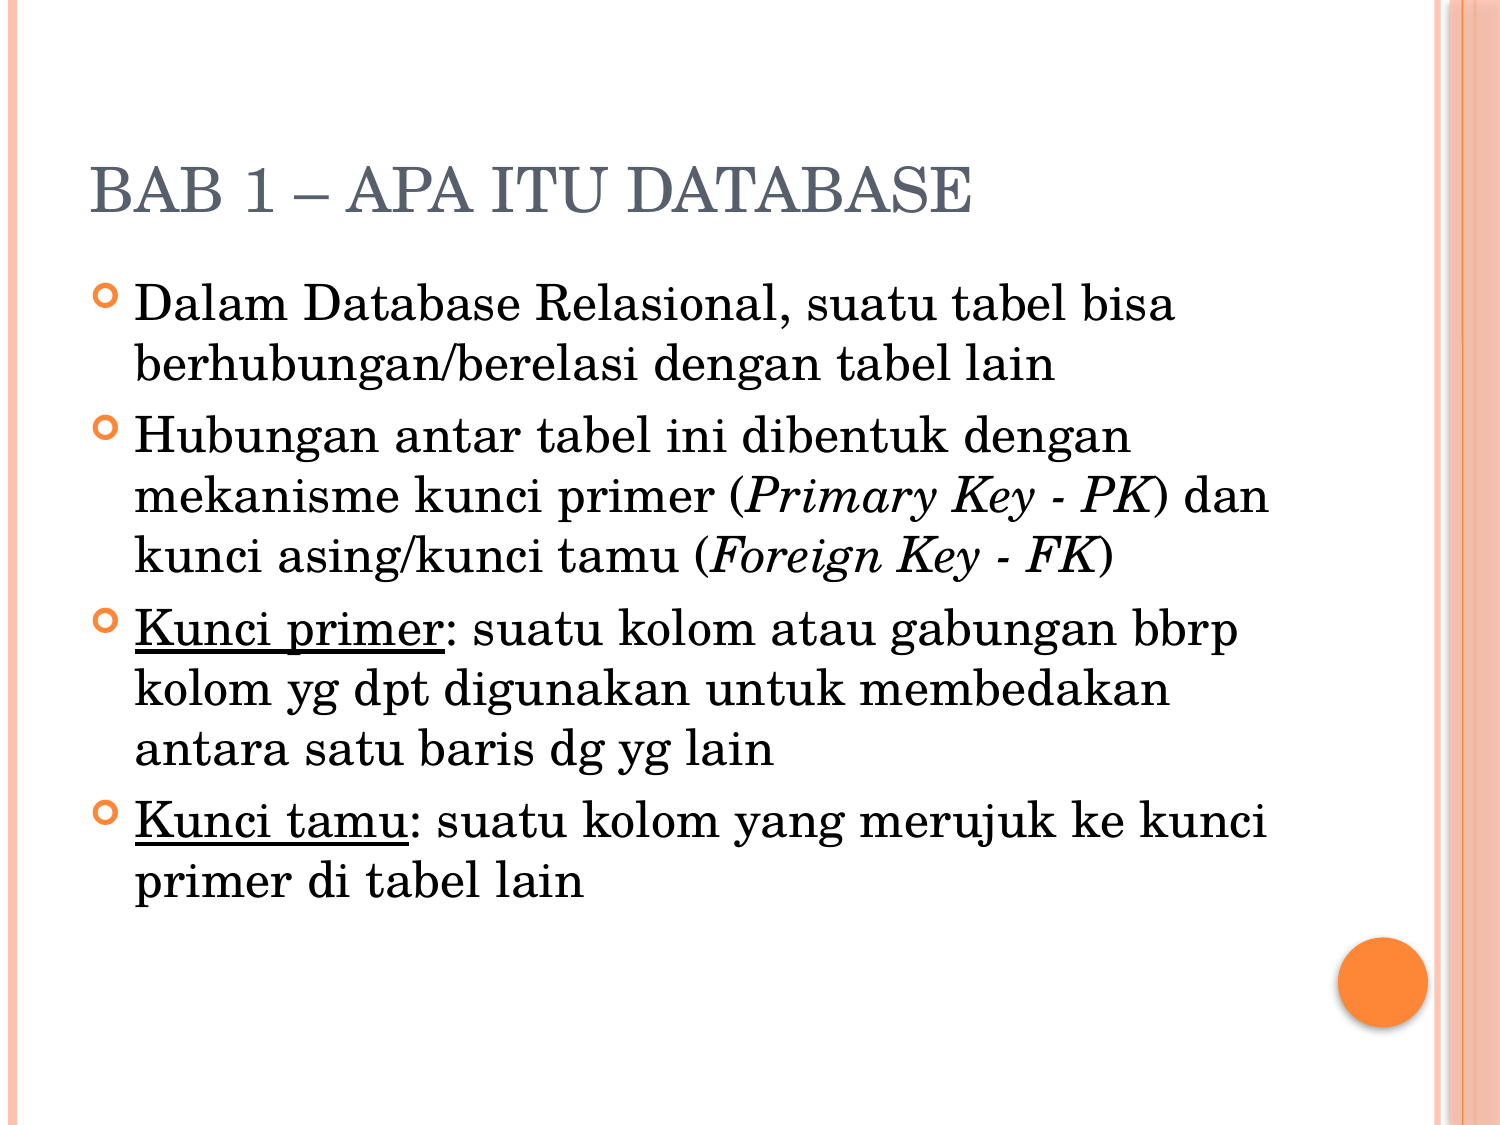

# Bab 1 – Apa Itu database
Dalam Database Relasional, suatu tabel bisa berhubungan/berelasi dengan tabel lain
Hubungan antar tabel ini dibentuk dengan mekanisme kunci primer (Primary Key - PK) dan kunci asing/kunci tamu (Foreign Key - FK)
Kunci primer: suatu kolom atau gabungan bbrp kolom yg dpt digunakan untuk membedakan antara satu baris dg yg lain
Kunci tamu: suatu kolom yang merujuk ke kunci primer di tabel lain